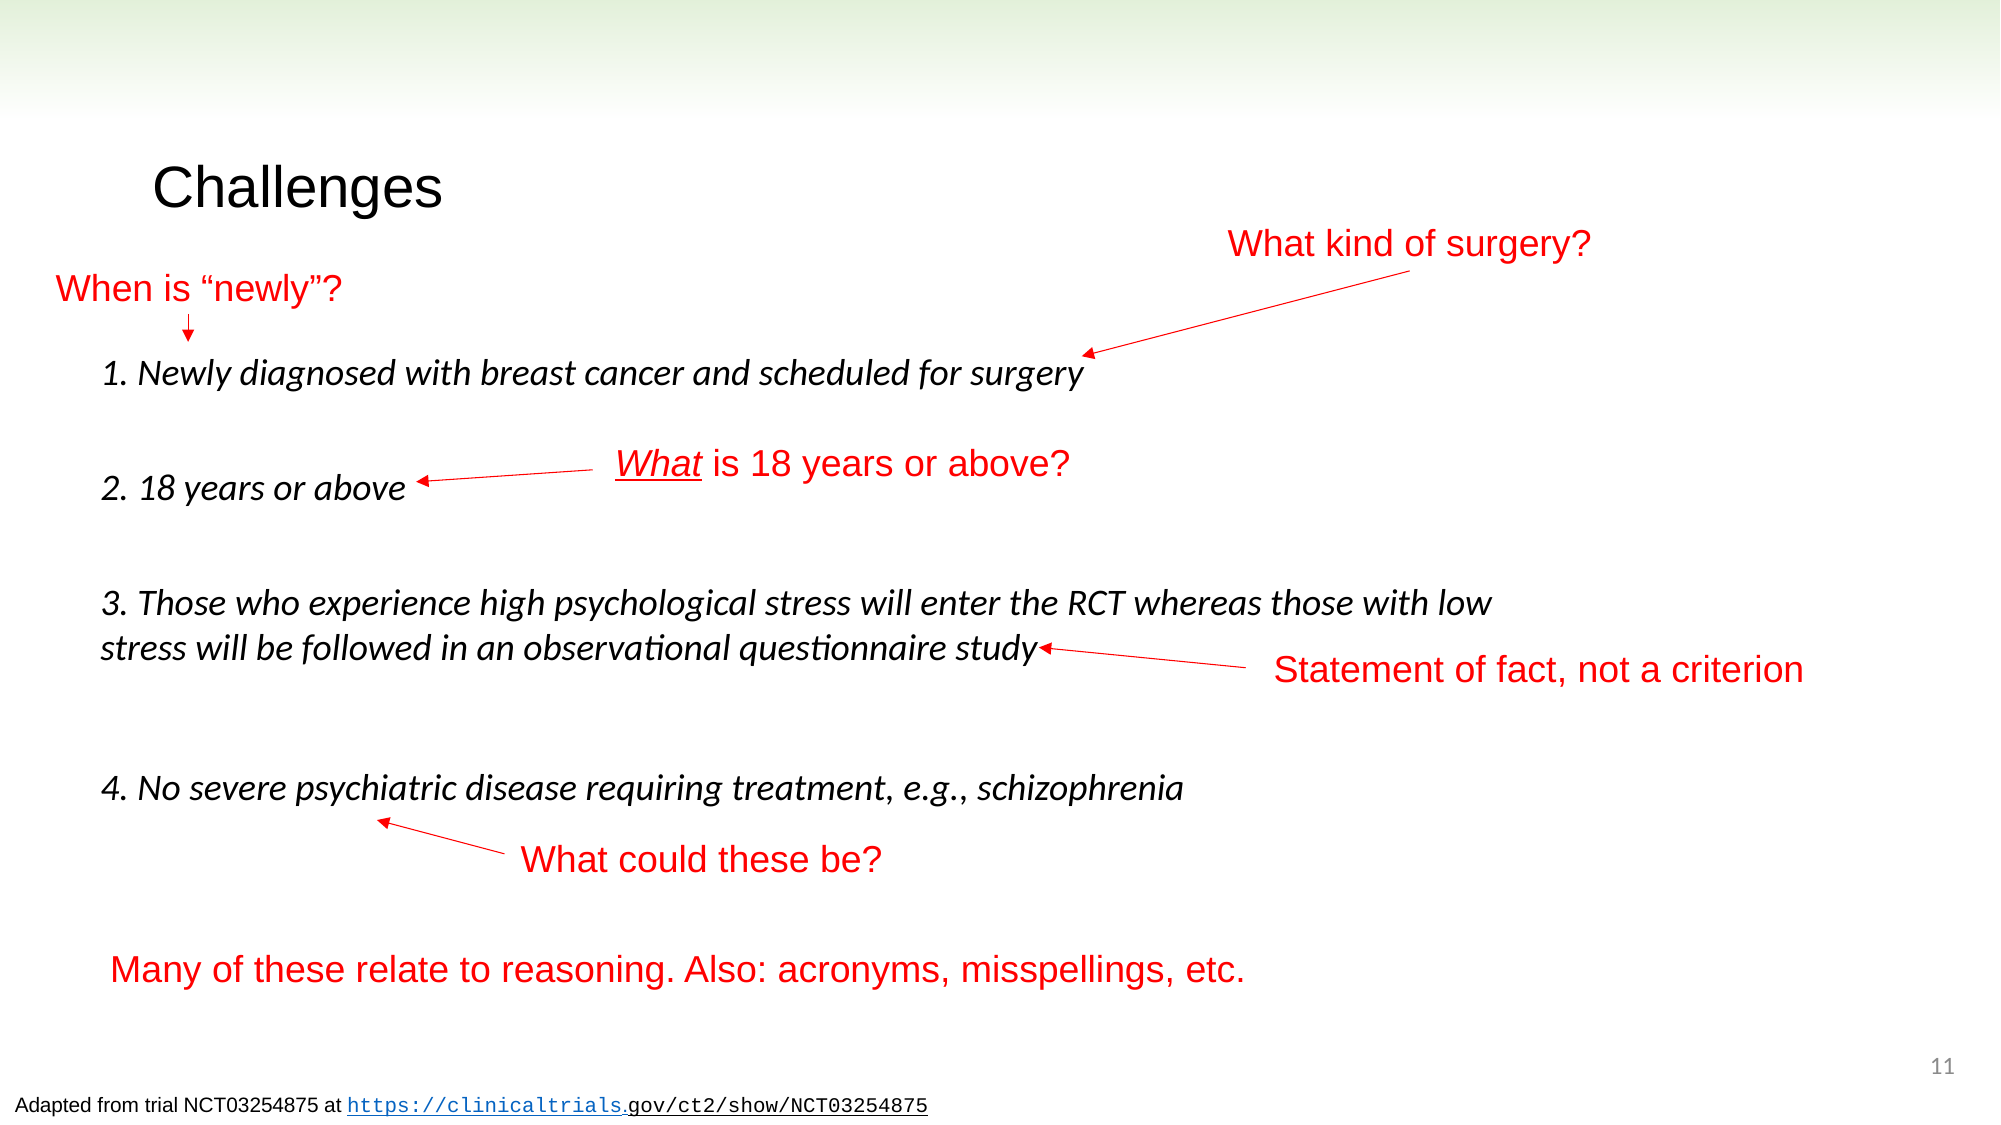

Challenges
What kind of surgery?
When is “newly”?
1. Newly diagnosed with breast cancer and scheduled for surgery
2. 18 years or above
3. Those who experience high psychological stress will enter the RCT whereas those with low stress will be followed in an observational questionnaire study

4. No severe psychiatric disease requiring treatment, e.g., schizophrenia
What is 18 years or above?
Statement of fact, not a criterion
What could these be?
Many of these relate to reasoning. Also: acronyms, misspellings, etc.
11
Adapted from trial NCT03254875 at https://clinicaltrials.gov/ct2/show/NCT03254875